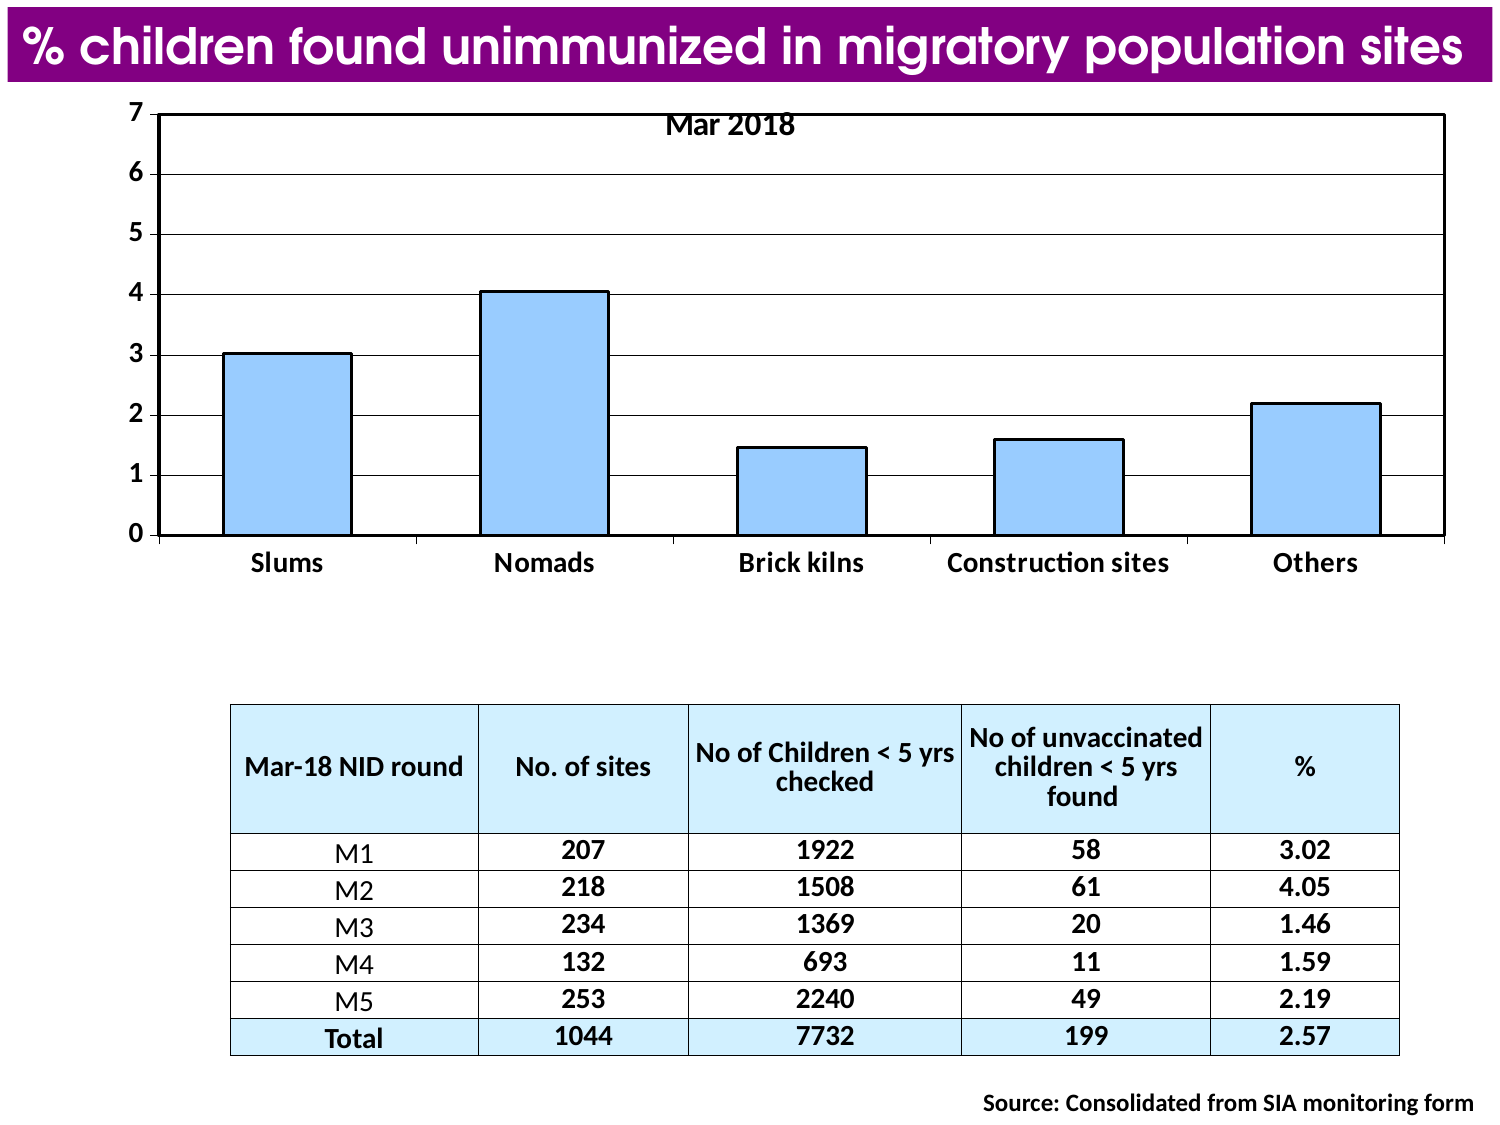

% children found unimmunized in migratory population sites

### Chart

| Category | Jan-18 |
|---|---|
| Slums | 3.02 |
| Nomads | 4.05 |
| Brick kilns | 1.46 |
| Construction sites | 1.59 |
| Others | 2.19 |
| Mar-18 NID round | No. of sites | No of Children < 5 yrs checked | No of unvaccinated children < 5 yrs found | % |
| --- | --- | --- | --- | --- |
| M1 | 207 | 1922 | 58 | 3.02 |
| M2 | 218 | 1508 | 61 | 4.05 |
| M3 | 234 | 1369 | 20 | 1.46 |
| M4 | 132 | 693 | 11 | 1.59 |
| M5 | 253 | 2240 | 49 | 2.19 |
| Total | 1044 | 7732 | 199 | 2.57 |
Source: Consolidated from SIA monitoring form